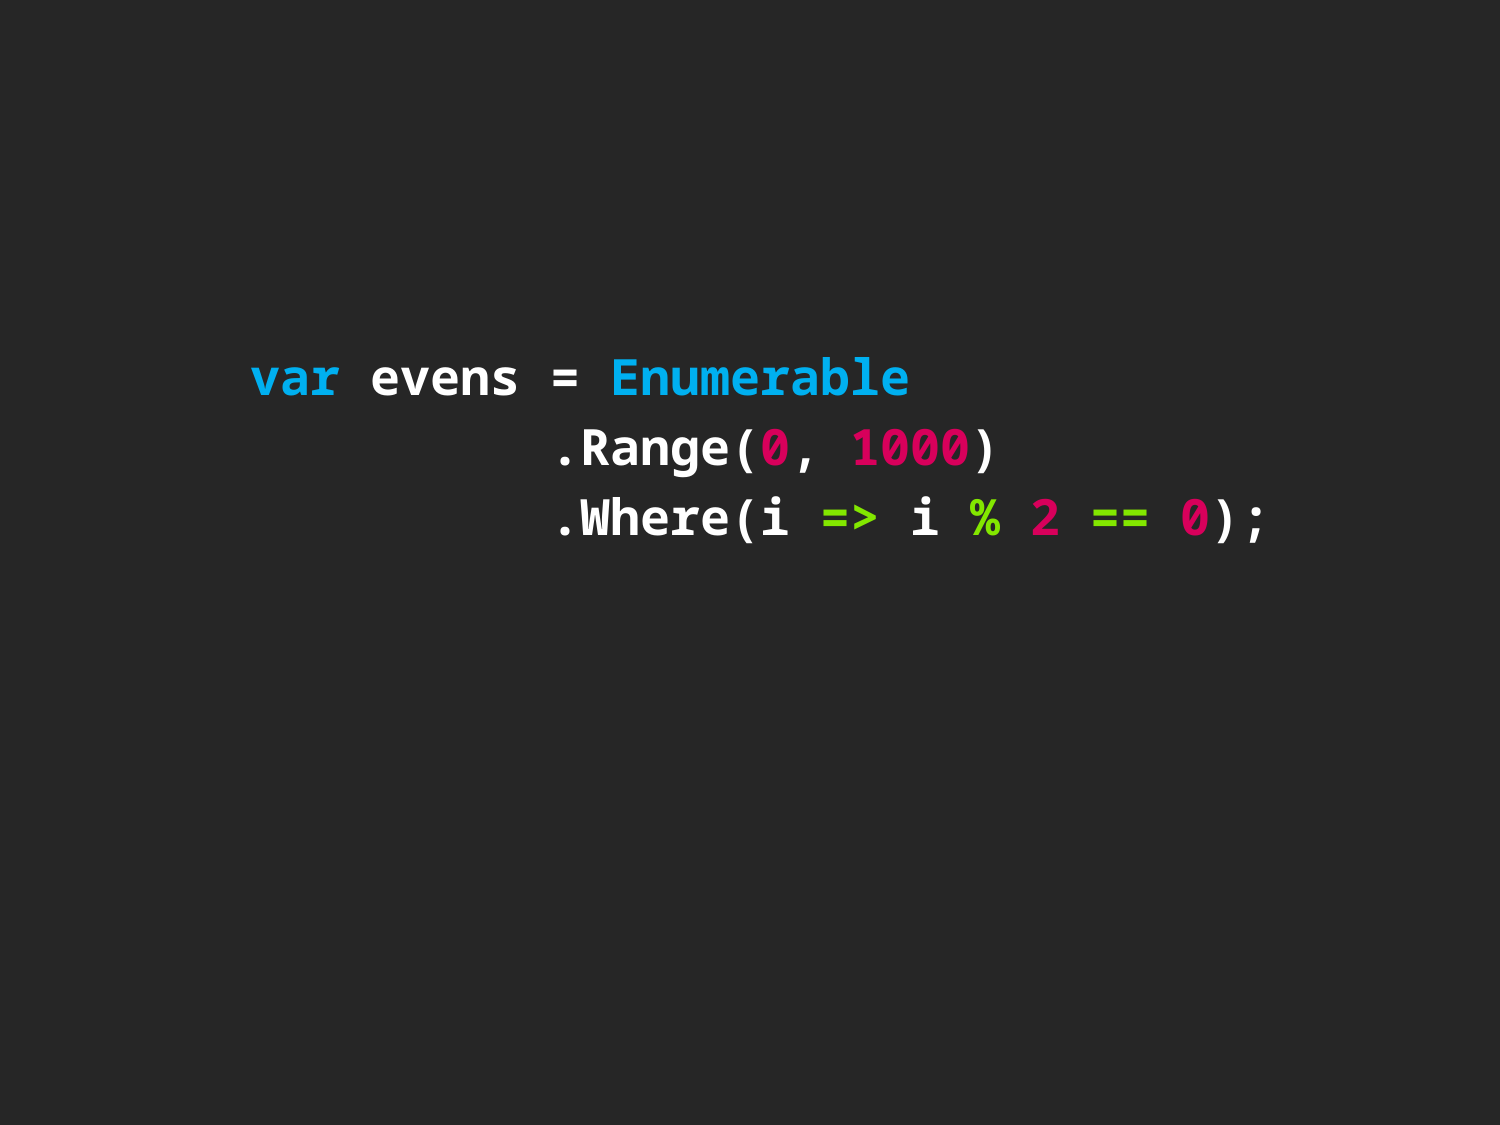

var evens = Enumerable
				.Range(0, 1000)
				.Where(i => i % 2 == 0);